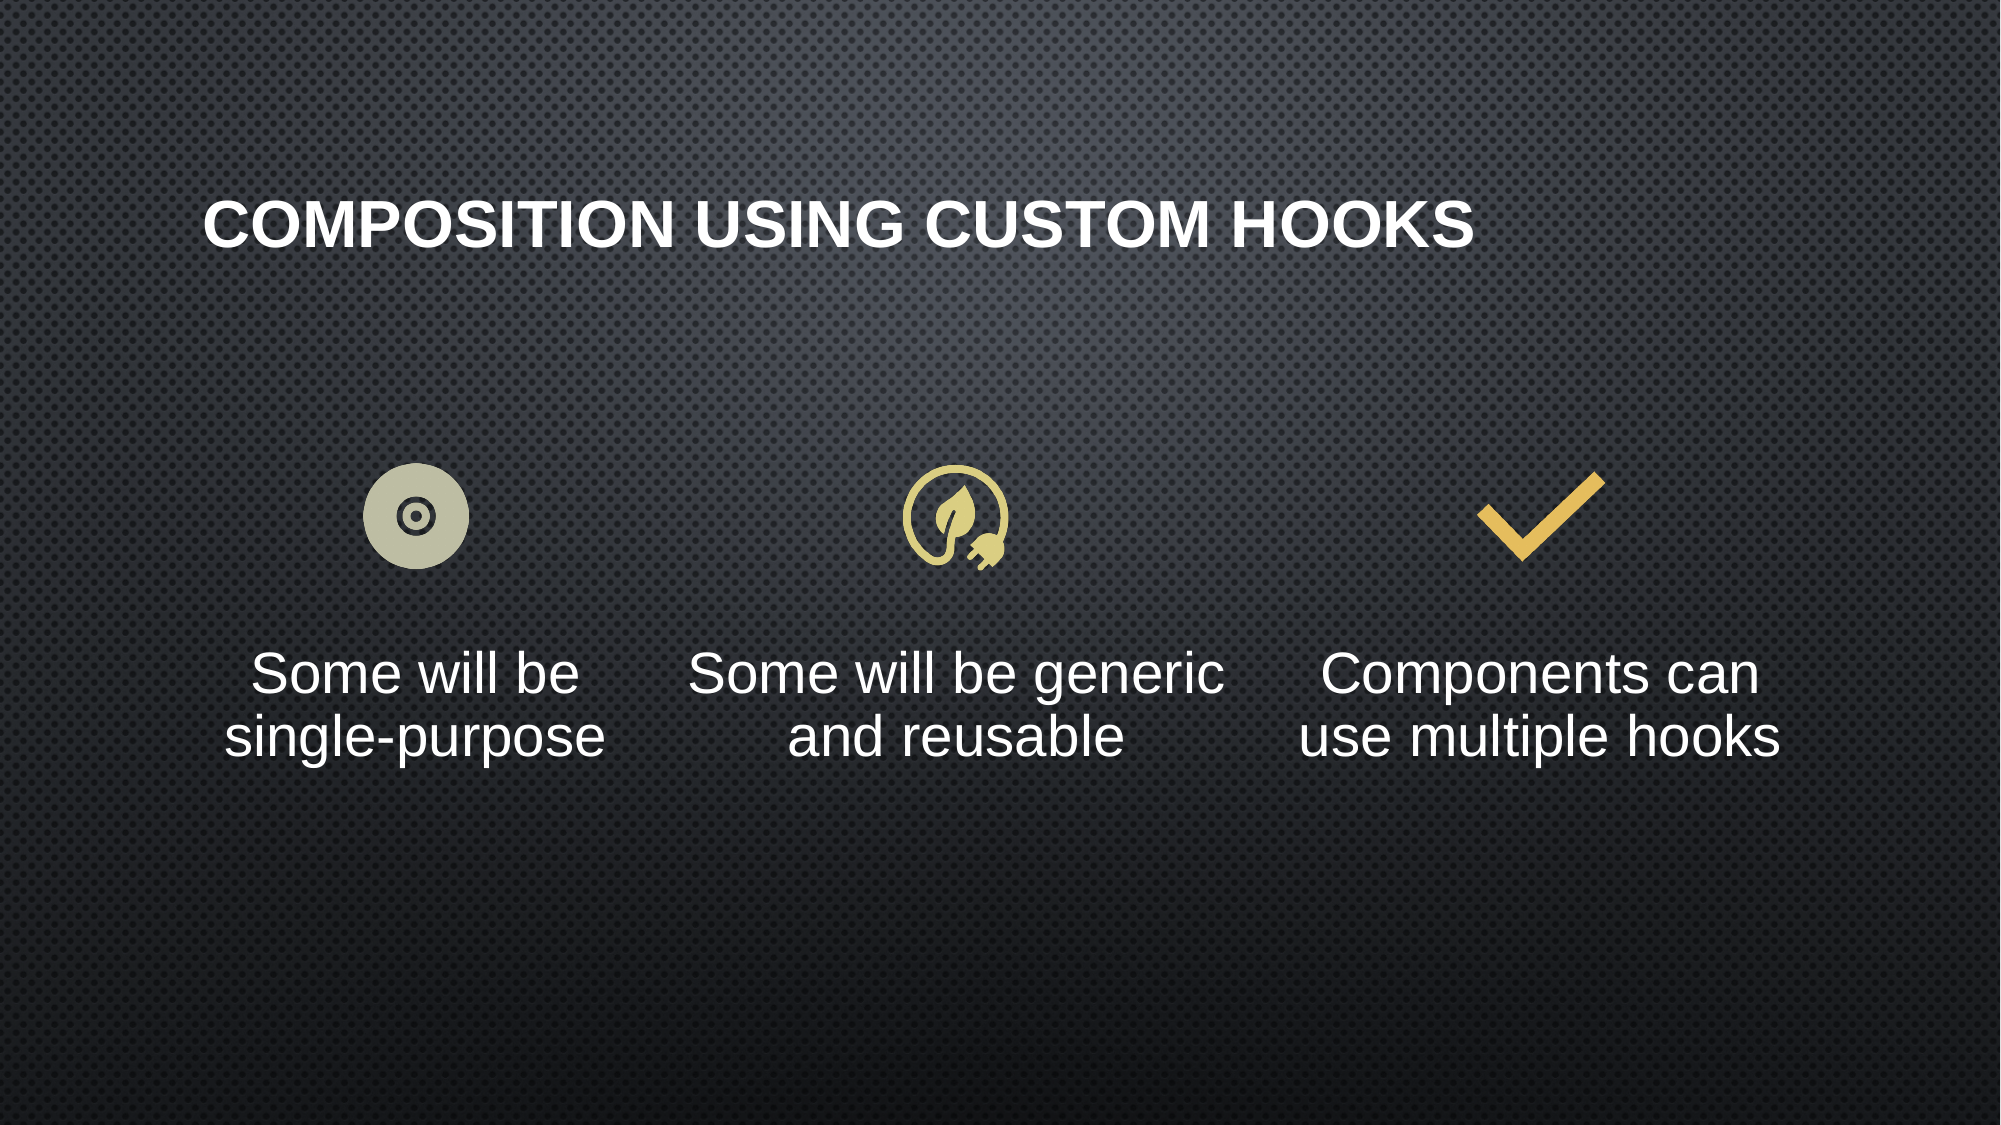

# Composition using Custom Hooks
Some will be single-purpose
Some will be generic and reusable
Components can use multiple hooks